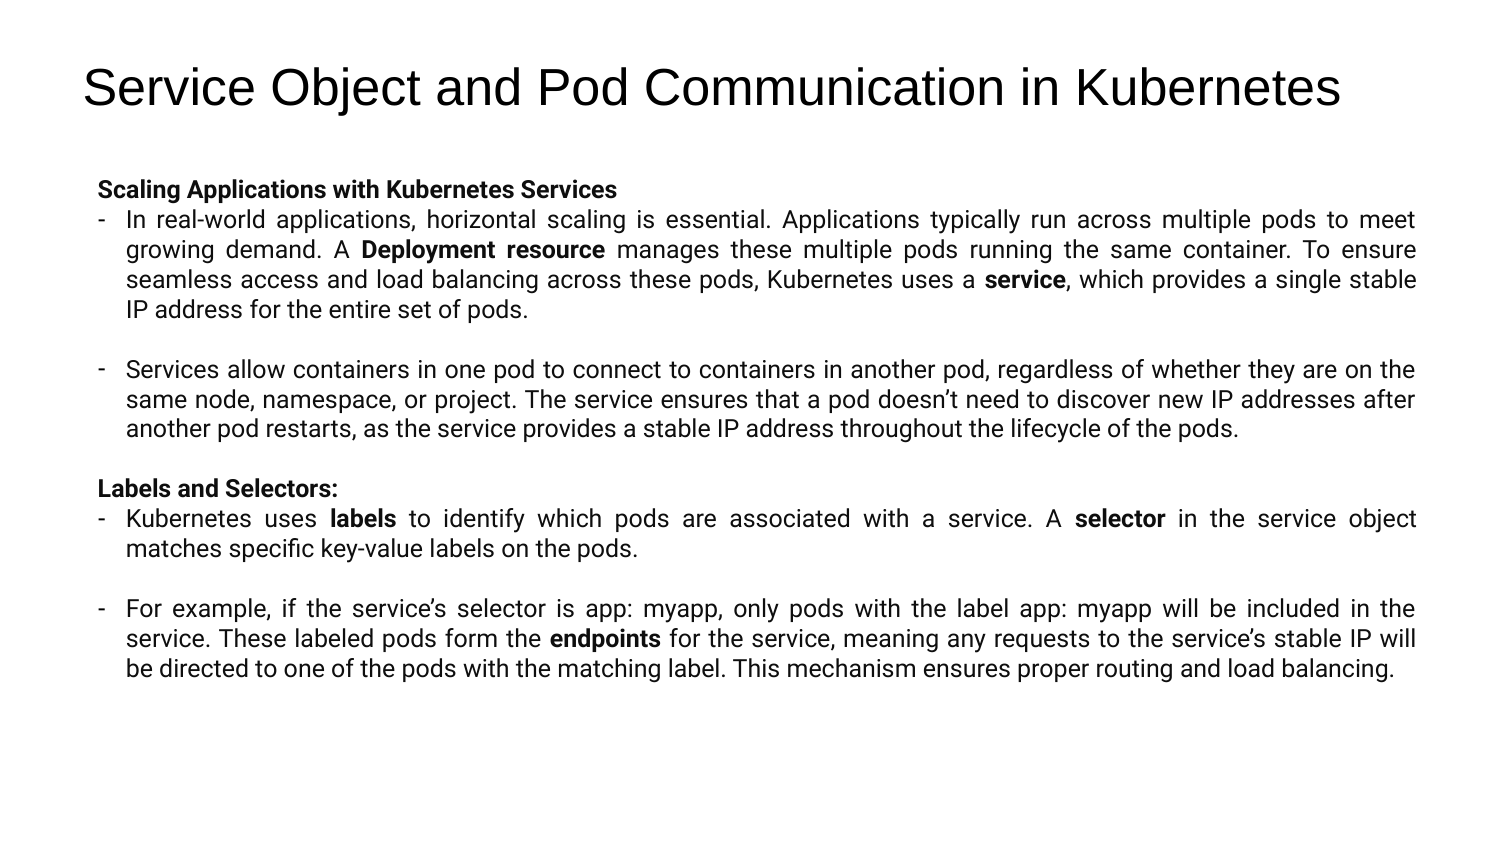

# Service Object and Pod Communication in Kubernetes
Scaling Applications with Kubernetes Services
In real-world applications, horizontal scaling is essential. Applications typically run across multiple pods to meet growing demand. A Deployment resource manages these multiple pods running the same container. To ensure seamless access and load balancing across these pods, Kubernetes uses a service, which provides a single stable IP address for the entire set of pods.

Services allow containers in one pod to connect to containers in another pod, regardless of whether they are on the same node, namespace, or project. The service ensures that a pod doesn’t need to discover new IP addresses after another pod restarts, as the service provides a stable IP address throughout the lifecycle of the pods.

Labels and Selectors:
Kubernetes uses labels to identify which pods are associated with a service. A selector in the service object matches specific key-value labels on the pods.

For example, if the service’s selector is app: myapp, only pods with the label app: myapp will be included in the service. These labeled pods form the endpoints for the service, meaning any requests to the service’s stable IP will be directed to one of the pods with the matching label. This mechanism ensures proper routing and load balancing.